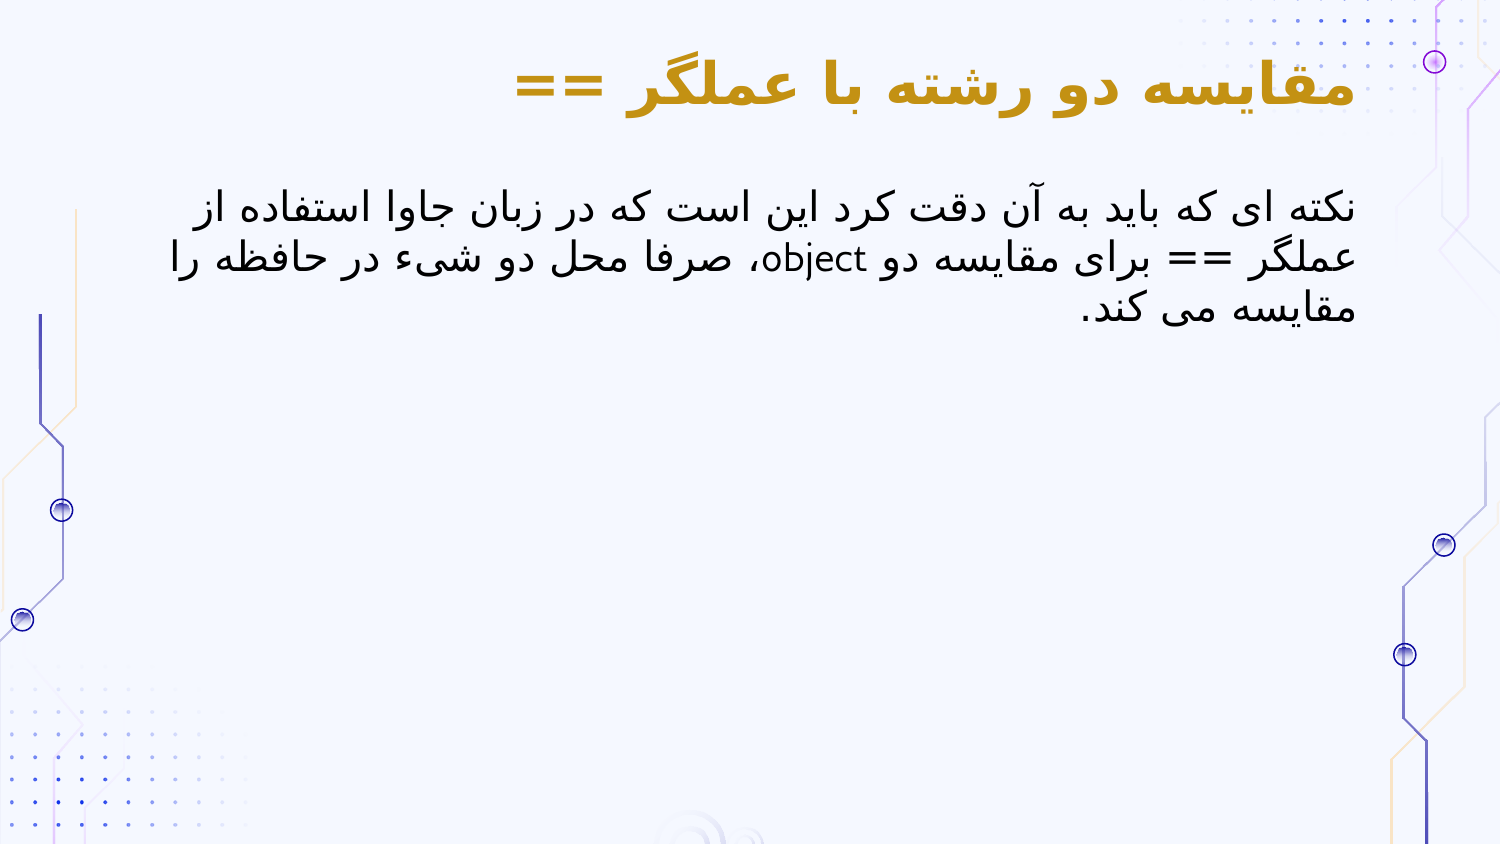

# مقایسه دو رشته با عملگر ==
نکته ای که باید به آن دقت کرد این است که در زبان جاوا استفاده از عملگر == برای مقایسه دو object، صرفا محل دو شیء در حافظه را مقایسه می کند.